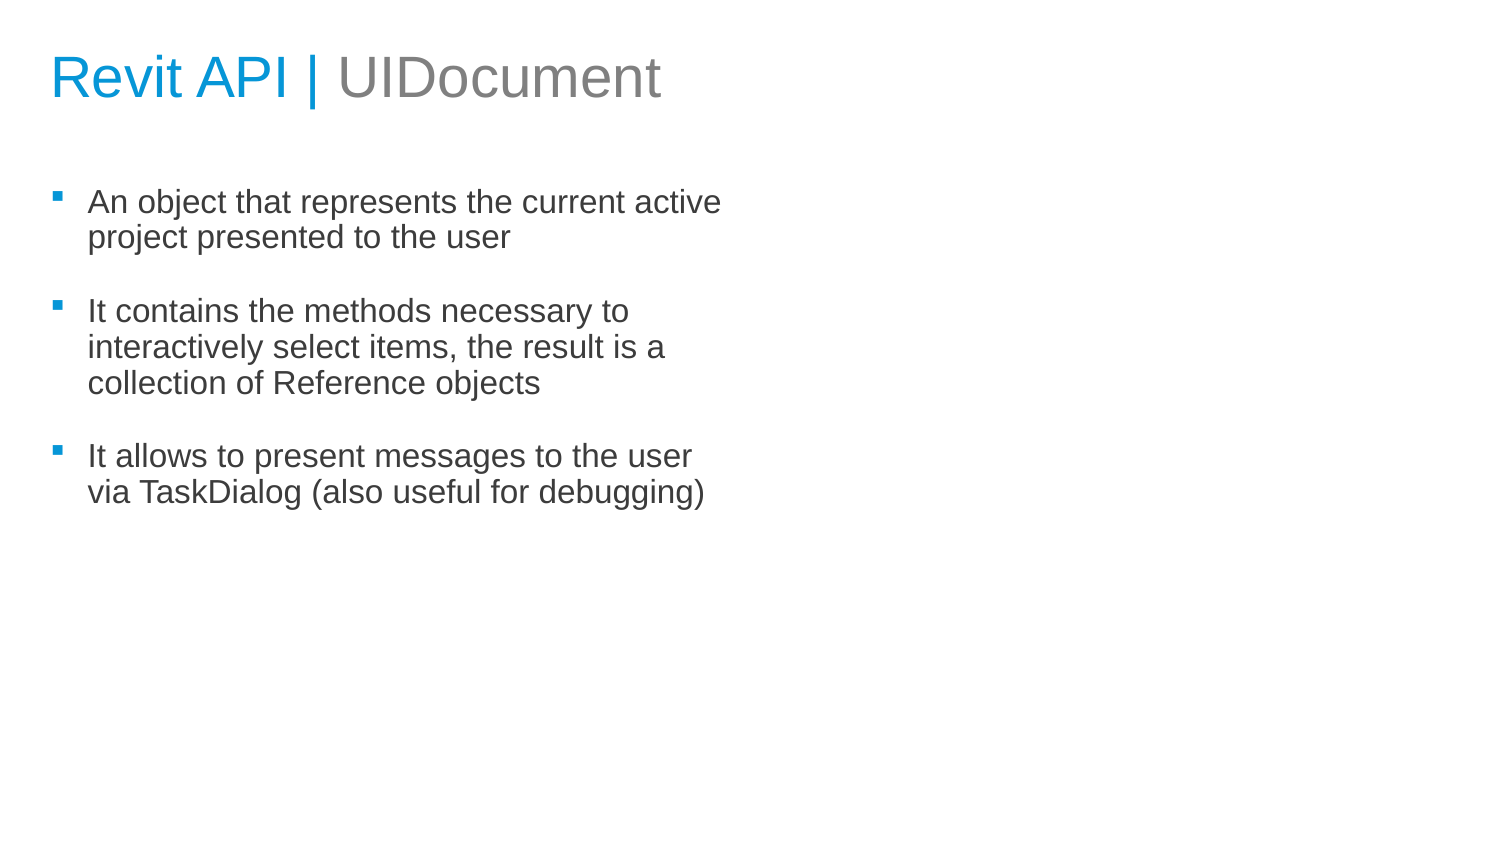

# Revit API | UIDocument

An object that represents the current active project presented to the user
It contains the methods necessary to interactively select items, the result is a collection of Reference objects
It allows to present messages to the user via TaskDialog (also useful for debugging)